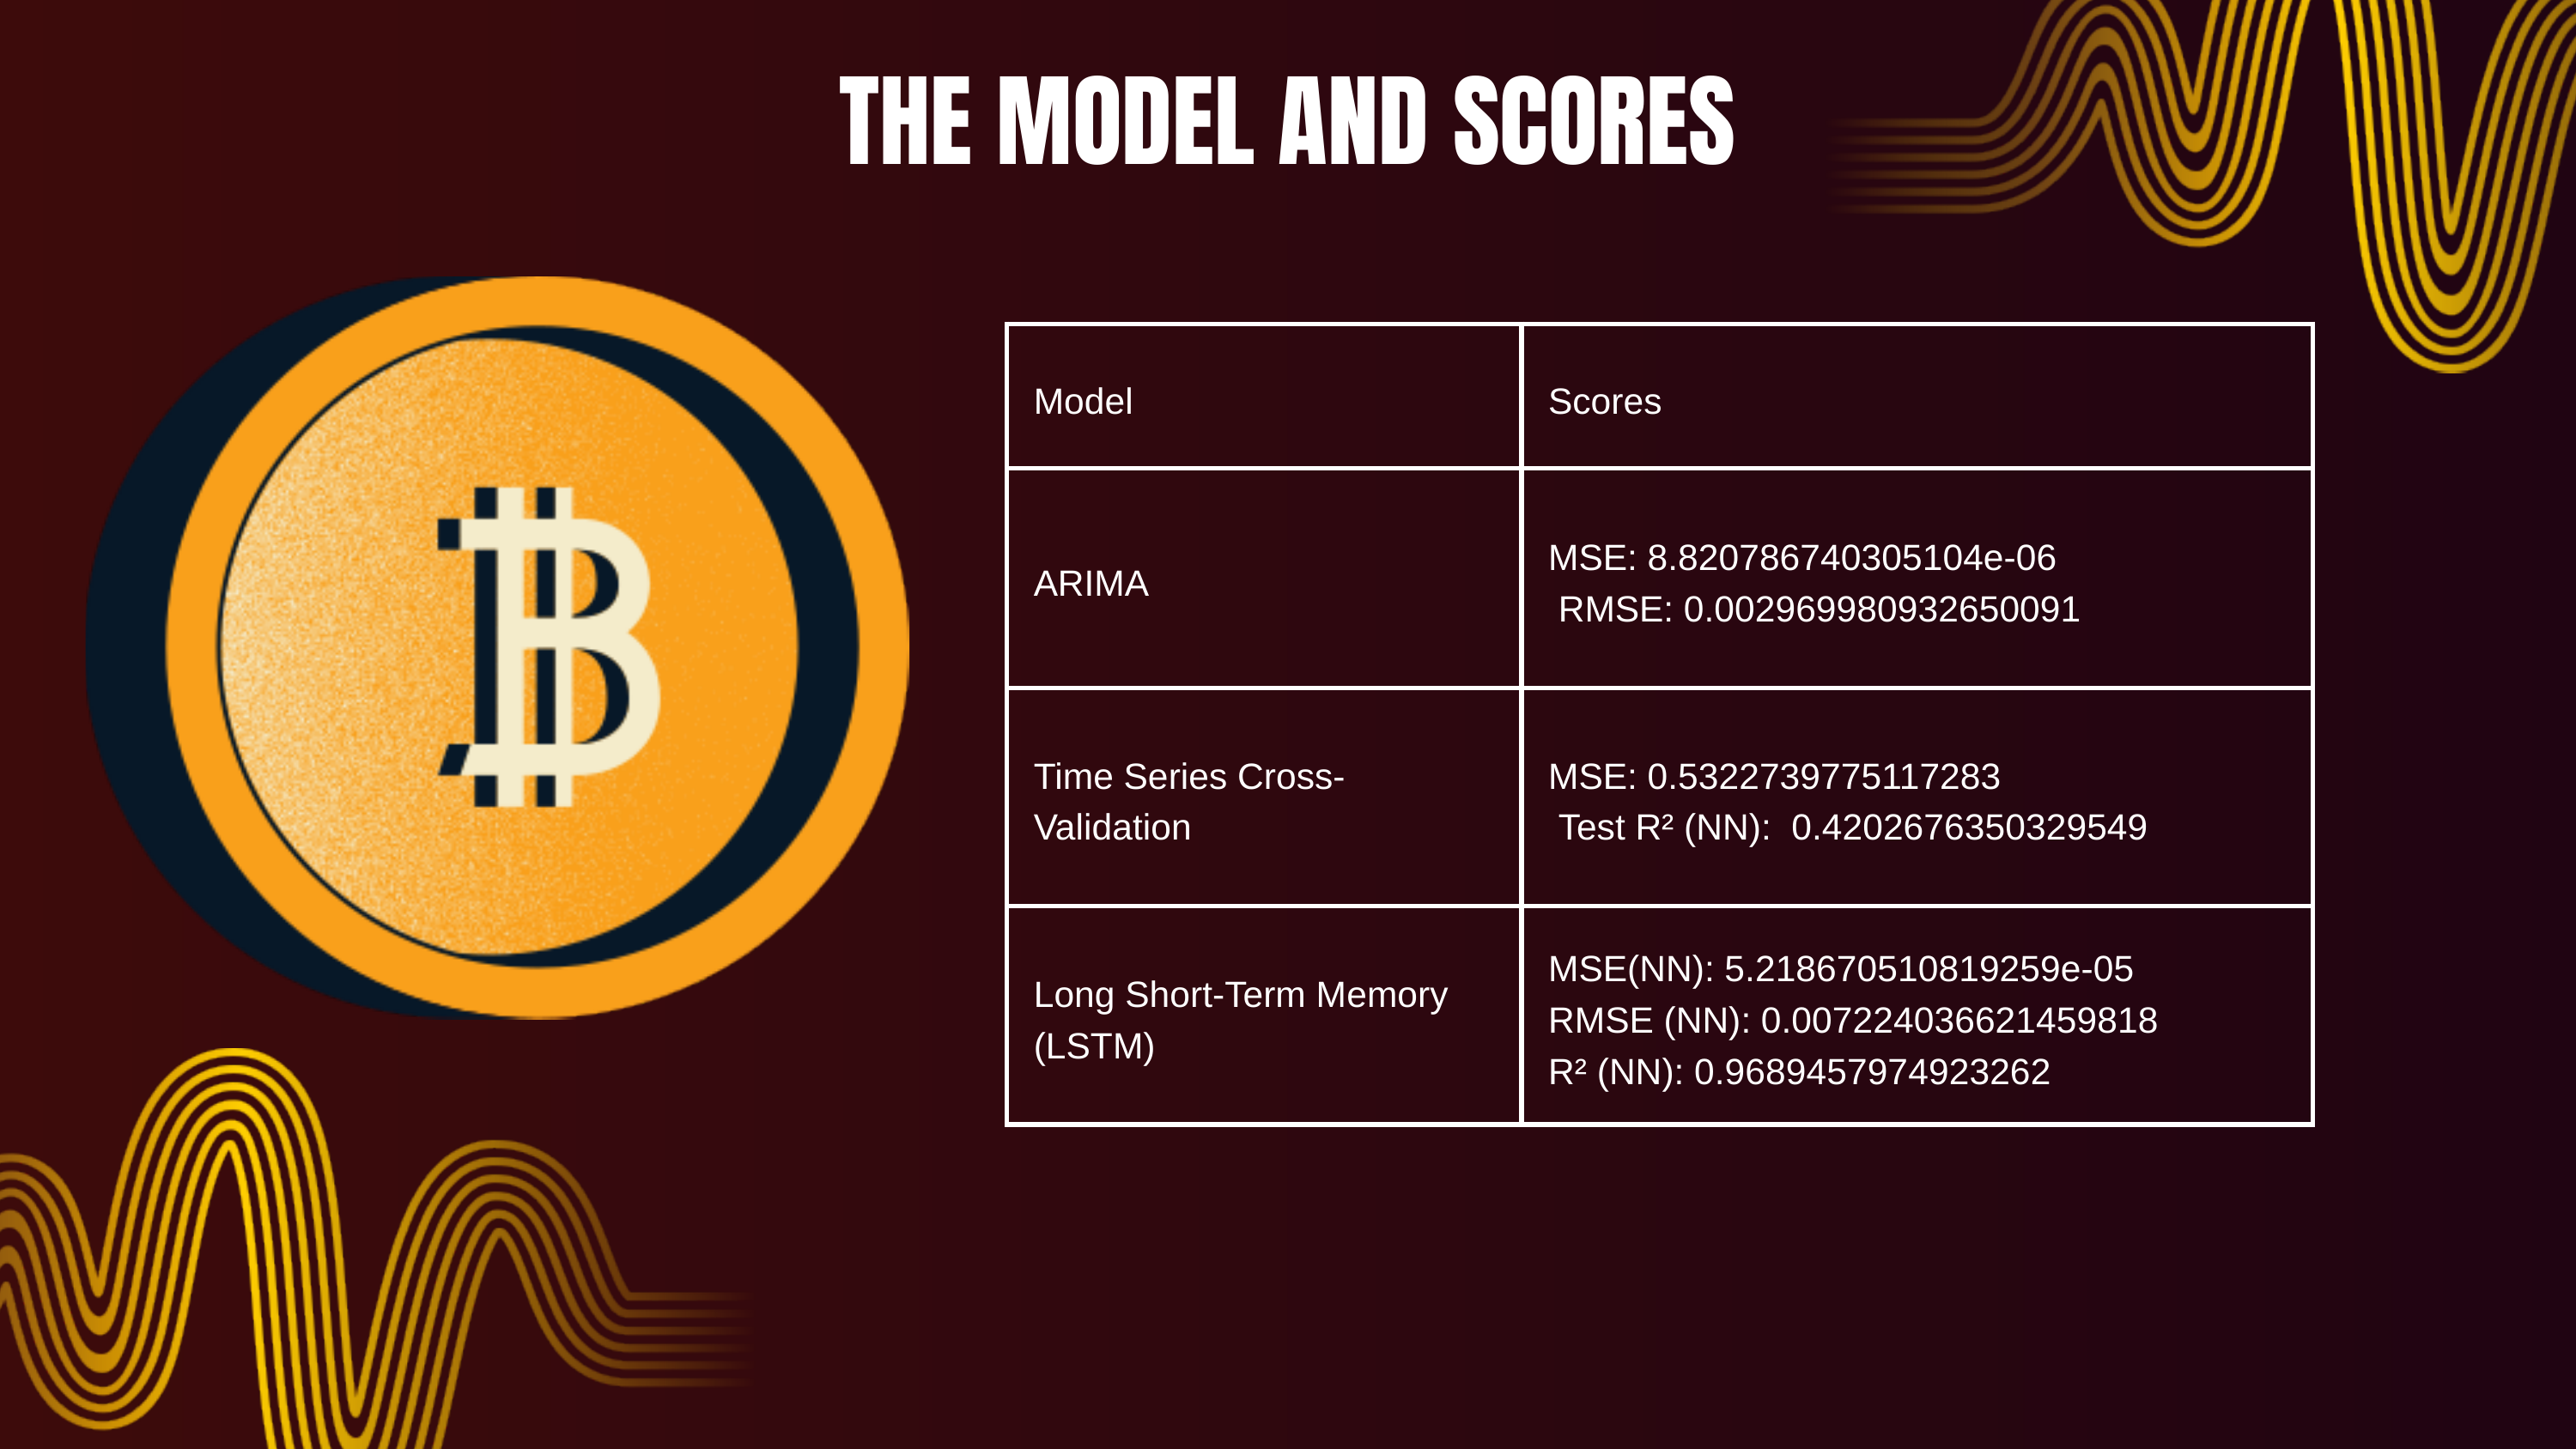

THE MODEL AND SCORES

| Model | Scores |
| --- | --- |
| ARIMA | MSE: 8.820786740305104e-06 RMSE: 0.002969980932650091 |
| Time Series Cross-Validation | MSE: 0.5322739775117283 Test R² (NN):  0.4202676350329549 |
| Long Short-Term Memory (LSTM) | MSE(NN): 5.218670510819259e-05 RMSE (NN): 0.007224036621459818 R² (NN): 0.9689457974923262 |